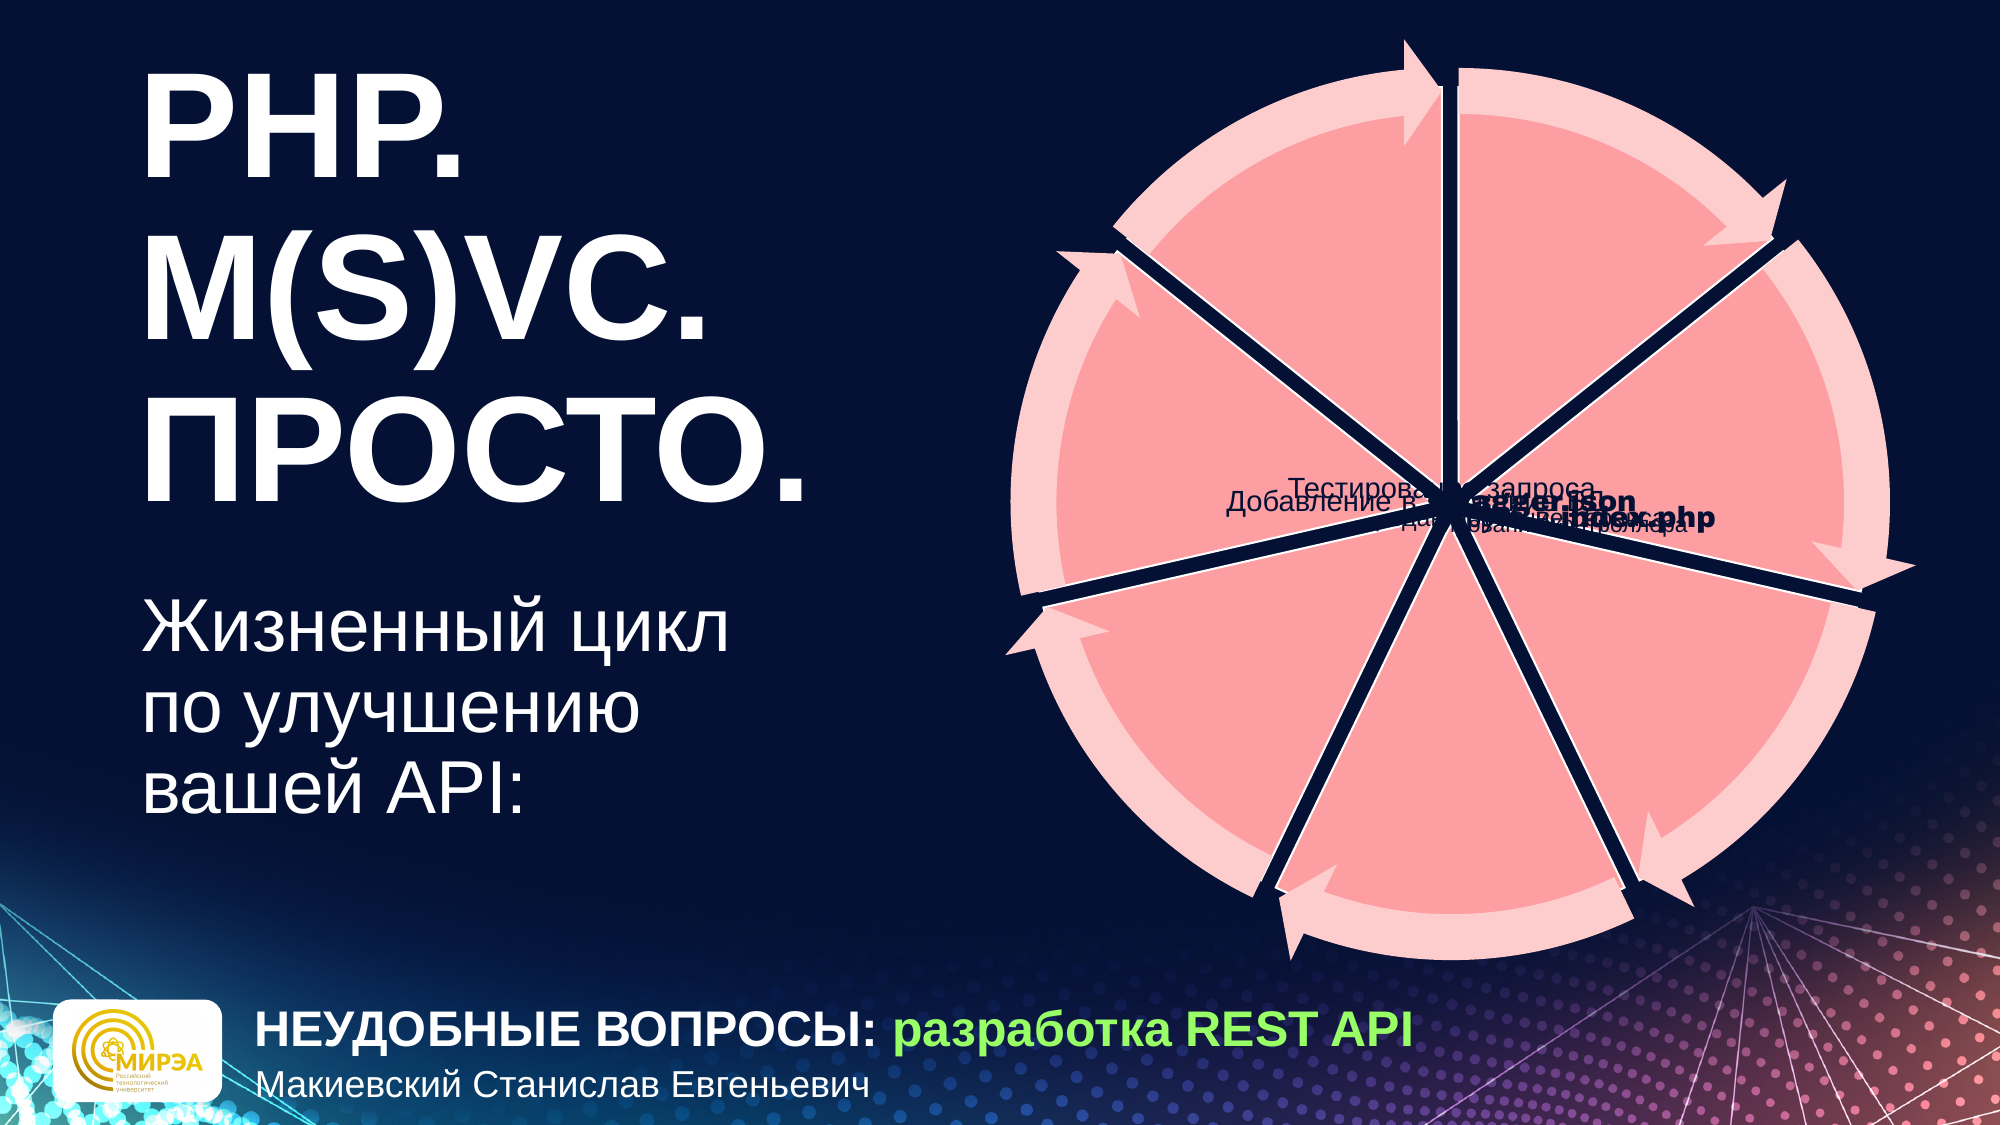

Анализ требований
Проектирование БД
Добавление маршрута в index.php
Создание или редактирование контроллера
Создание или редактирование сервиса
Добавление в swagger.json
Тестирование запроса
# PHP. M(S)VC. ПРОСТО.
Жизненный цикл по улучшению вашей API: